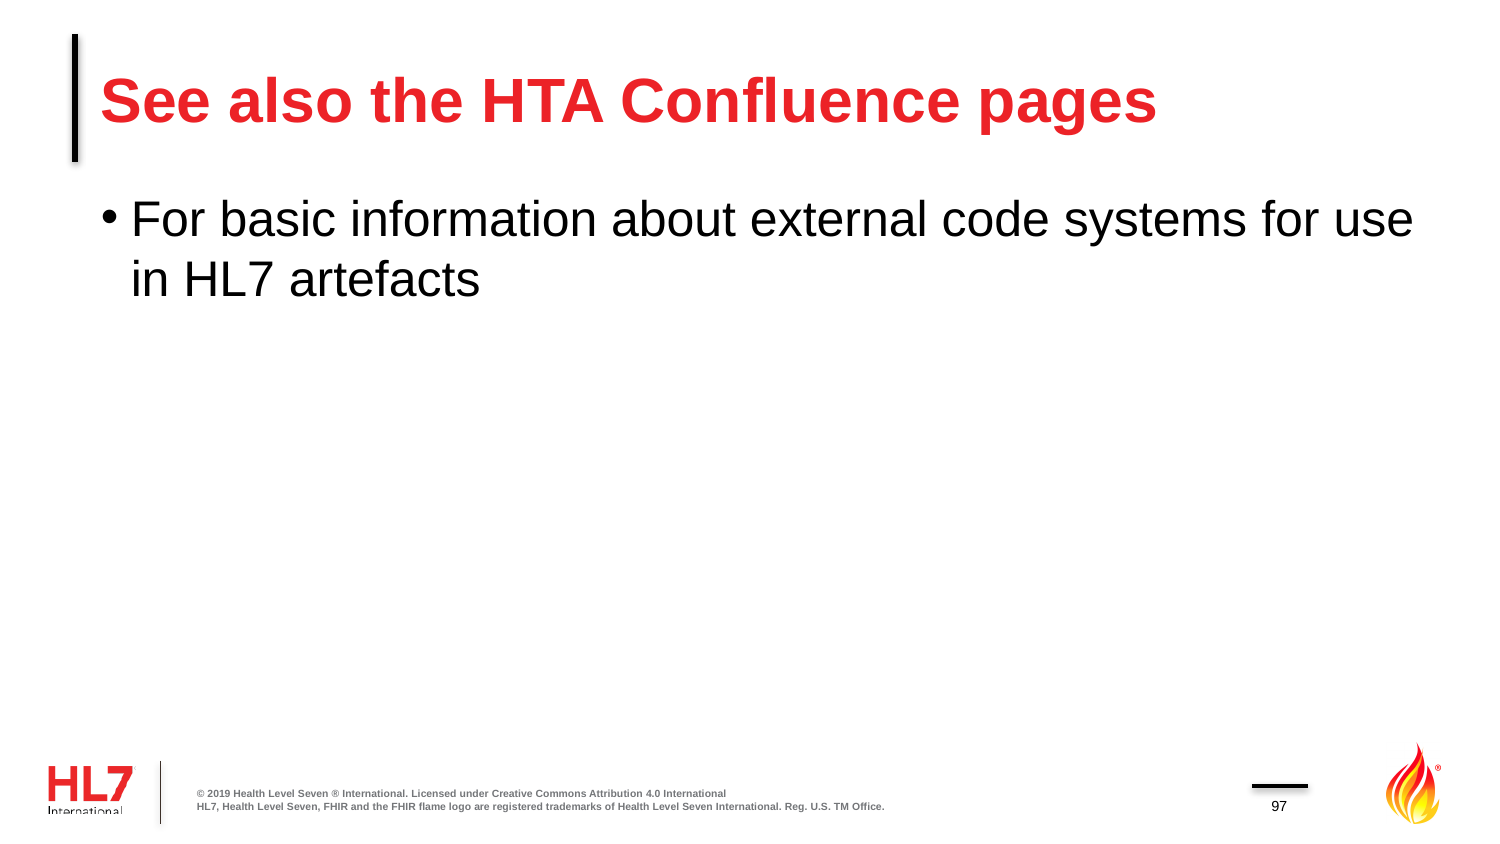

# See also the HTA Confluence pages
For basic information about external code systems for use in HL7 artefacts
© 2019 Health Level Seven ® International. Licensed under Creative Commons Attribution 4.0 International
HL7, Health Level Seven, FHIR and the FHIR flame logo are registered trademarks of Health Level Seven International. Reg. U.S. TM Office.
97